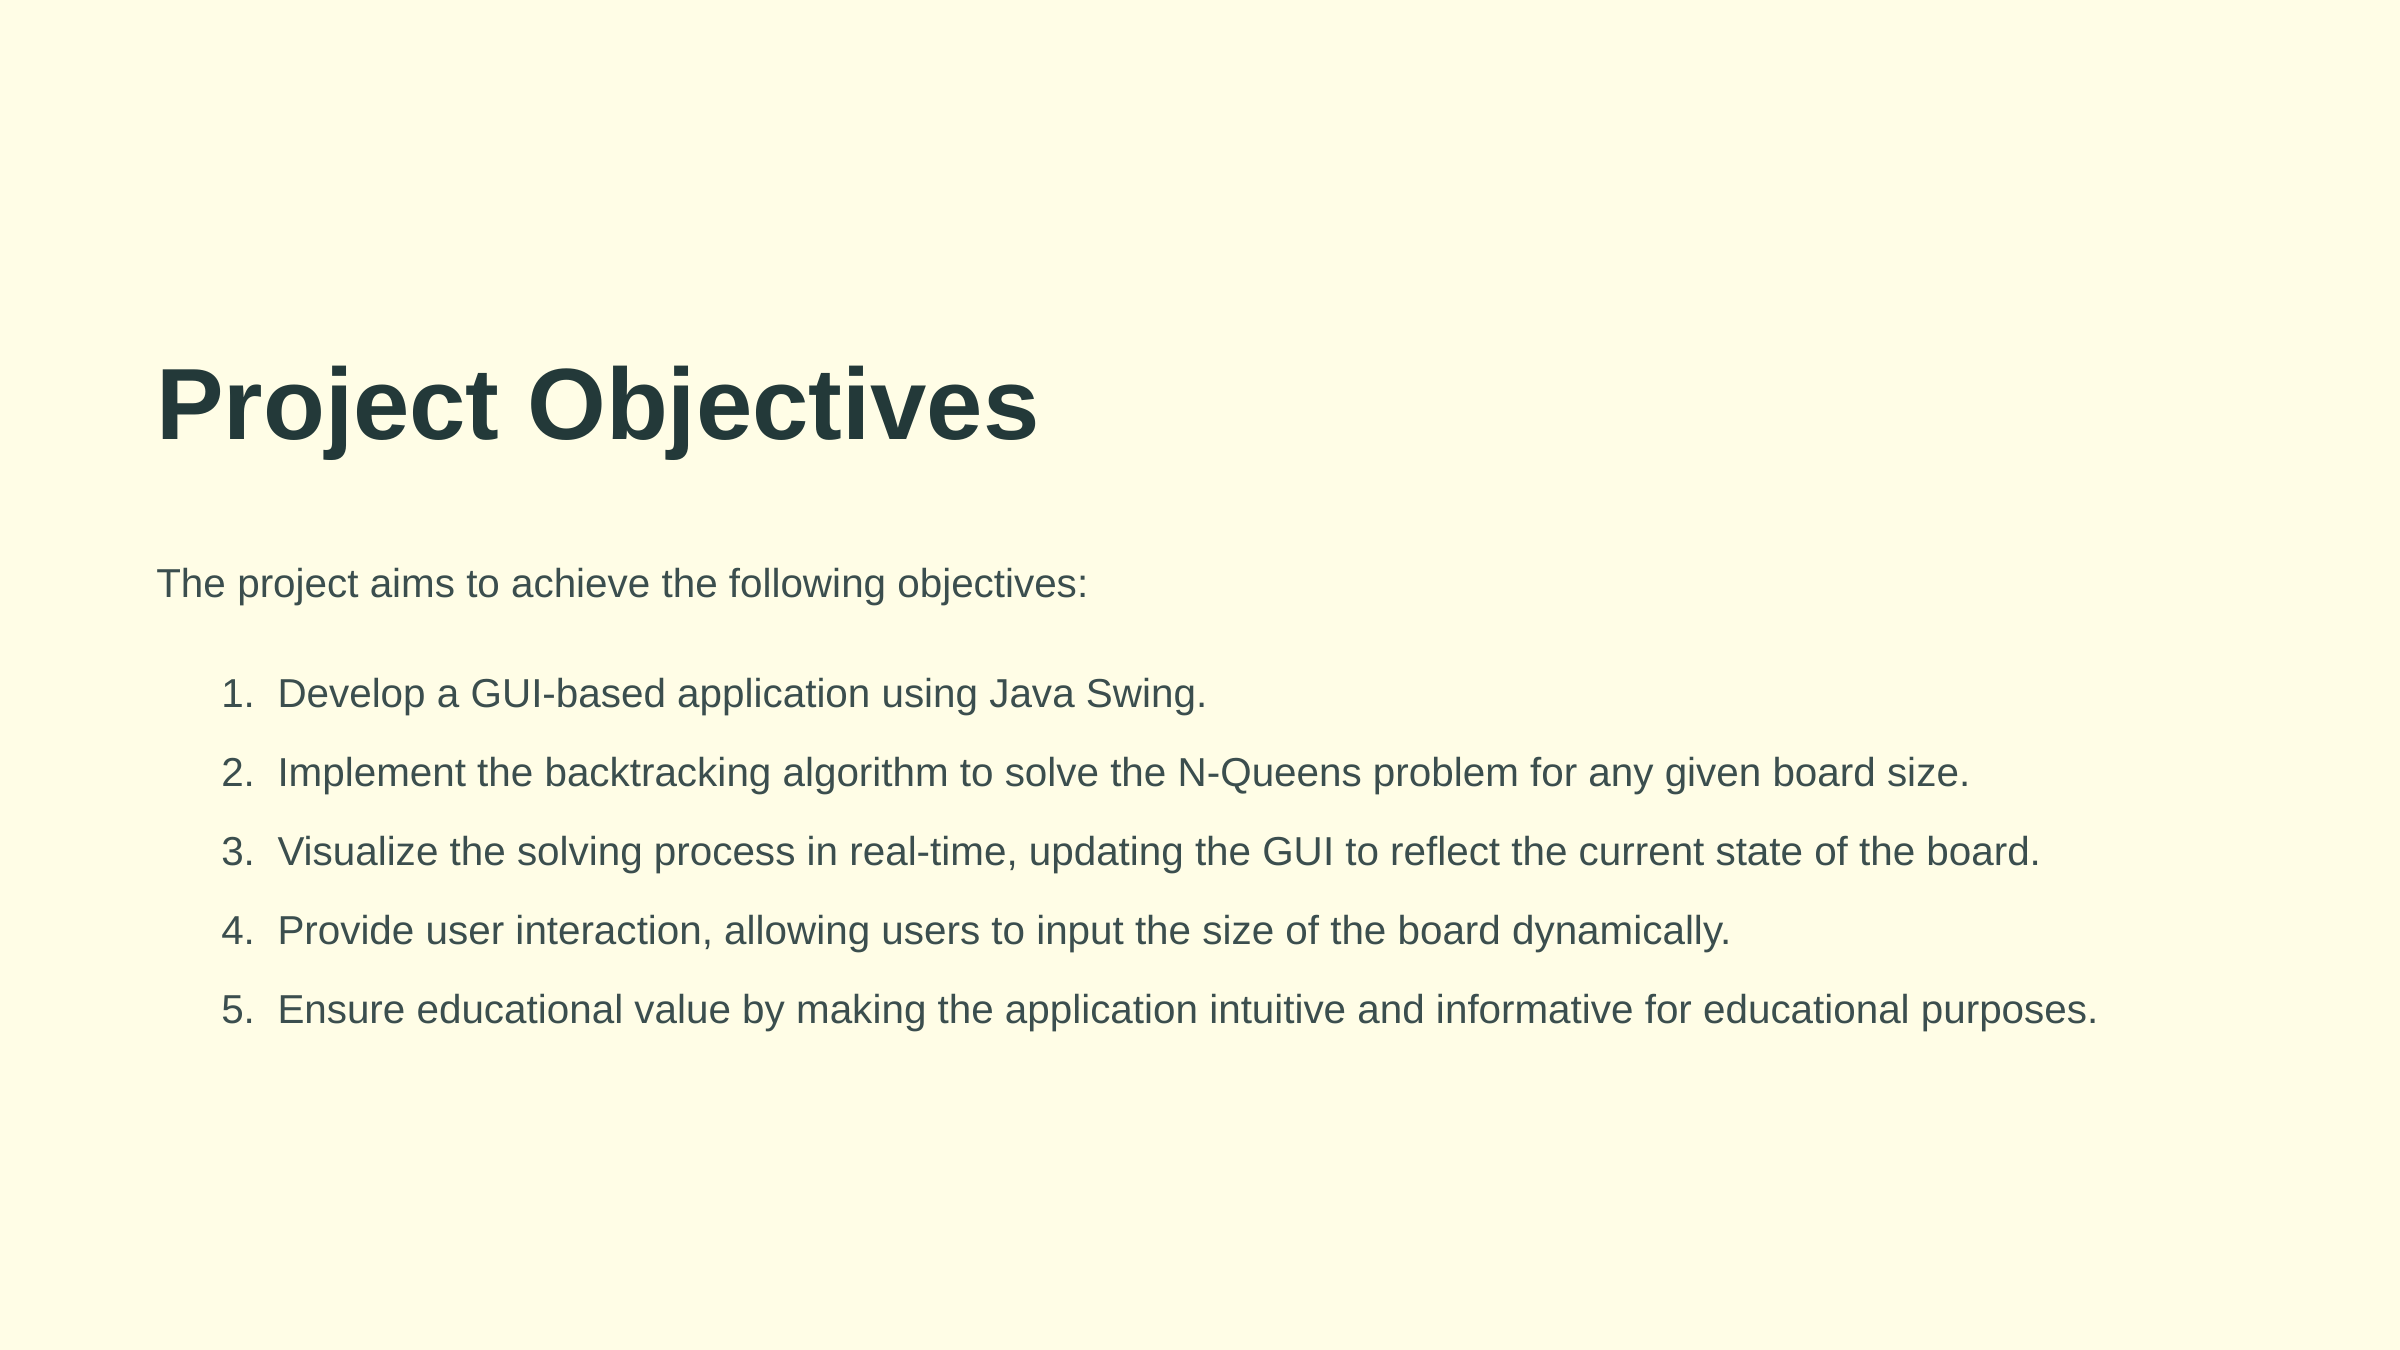

Project Objectives
The project aims to achieve the following objectives:
Develop a GUI-based application using Java Swing.
Implement the backtracking algorithm to solve the N-Queens problem for any given board size.
Visualize the solving process in real-time, updating the GUI to reflect the current state of the board.
Provide user interaction, allowing users to input the size of the board dynamically.
Ensure educational value by making the application intuitive and informative for educational purposes.